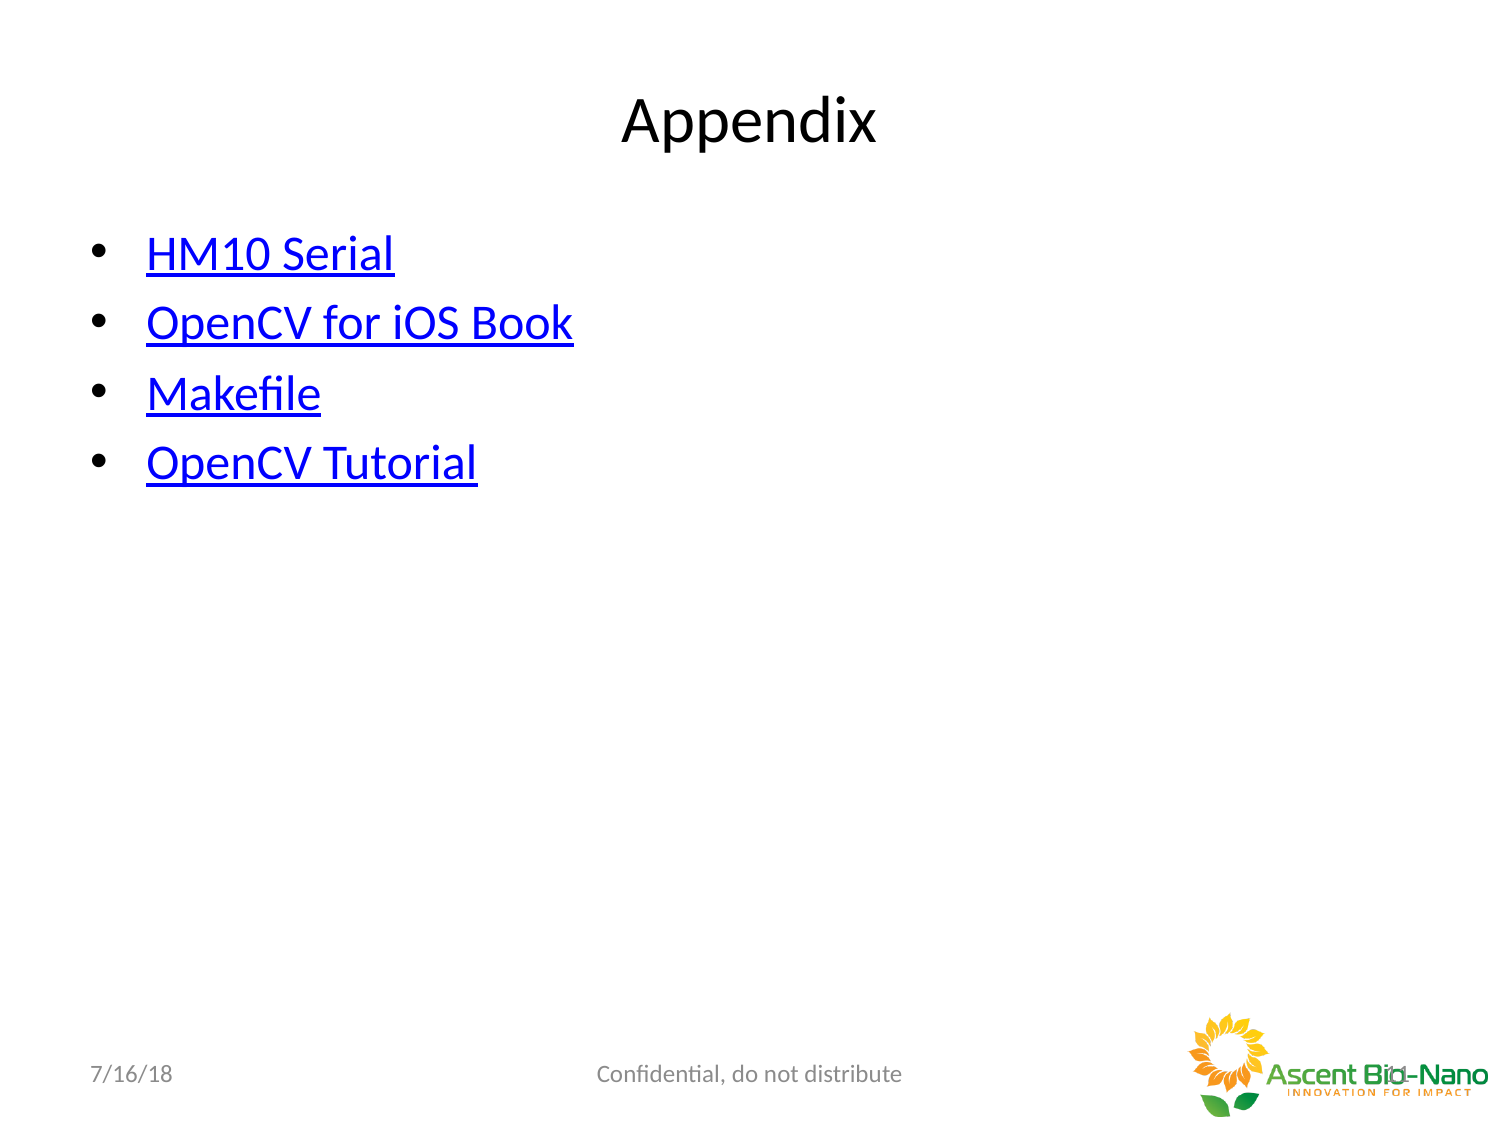

# Appendix
HM10 Serial
OpenCV for iOS Book
Makefile
OpenCV Tutorial

7/16/18
Confidential, do not distribute
11